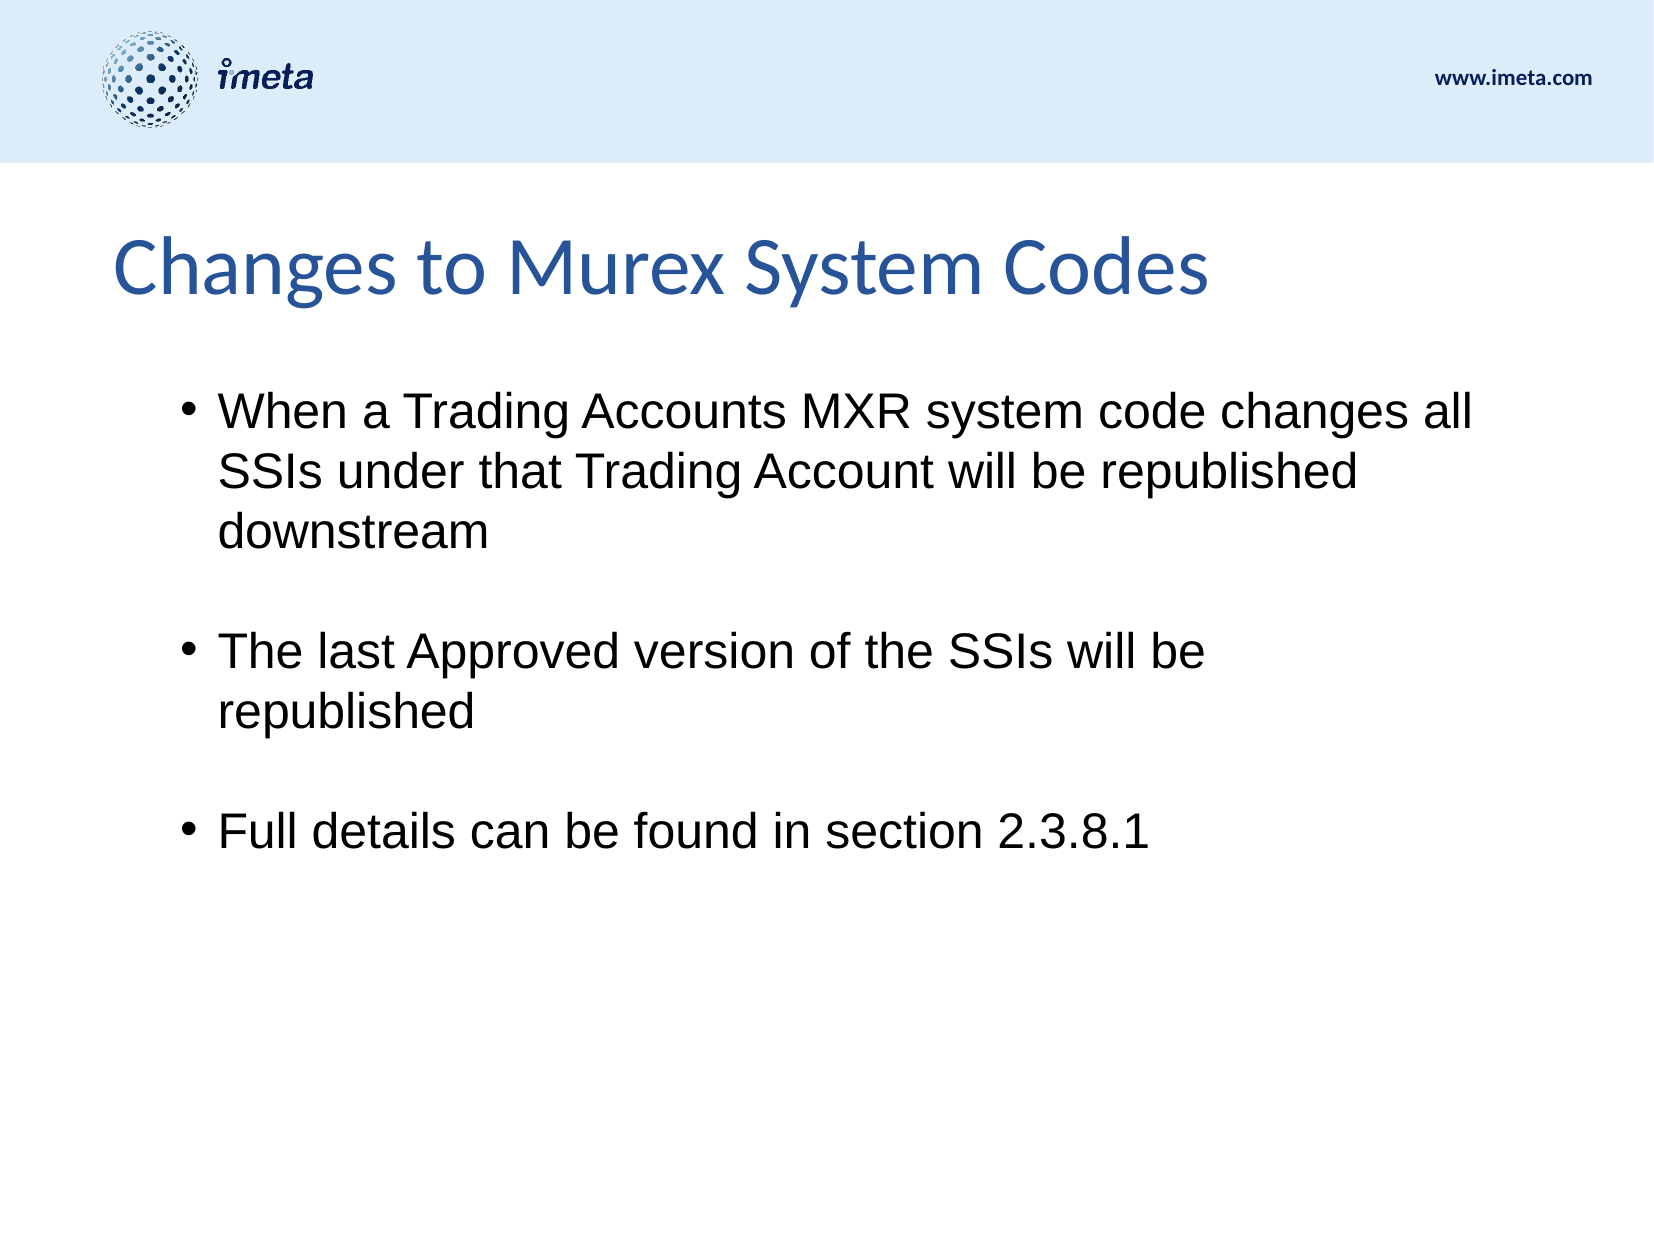

# Changes to Murex System Codes
When a Trading Accounts MXR system code changes all SSIs under that Trading Account will be republished downstream

The last Approved version of the SSIs will be republished

Full details can be found in section 2.3.8.1